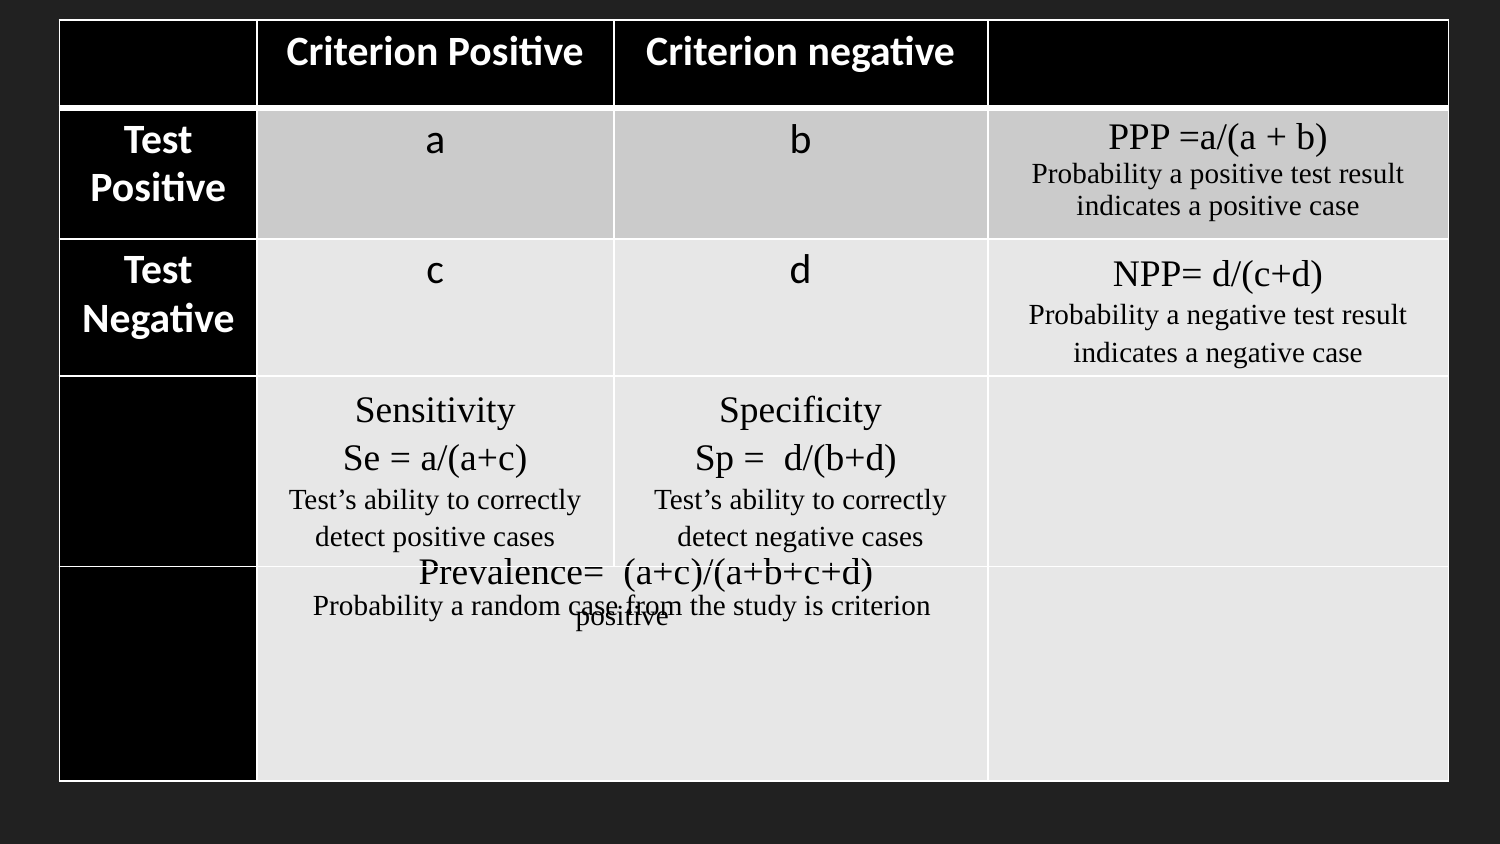

|  | Criterion Positive | Criterion negative |  |
| --- | --- | --- | --- |
| Test Positive | a | b | PPP =a/(a + b) Probability a positive test result indicates a positive case |
| Test Negative | c | d | NPP= d/(c+d) Probability a negative test result indicates a negative case |
|  | Sensitivity Se = a/(a+c) Test’s ability to correctly detect positive cases | Specificity Sp = d/(b+d) Test’s ability to correctly detect negative cases |  |
|  | Prevalence= (a+c)/(a+b+c+d) Probability a random case from the study is criterion positive |  |  |